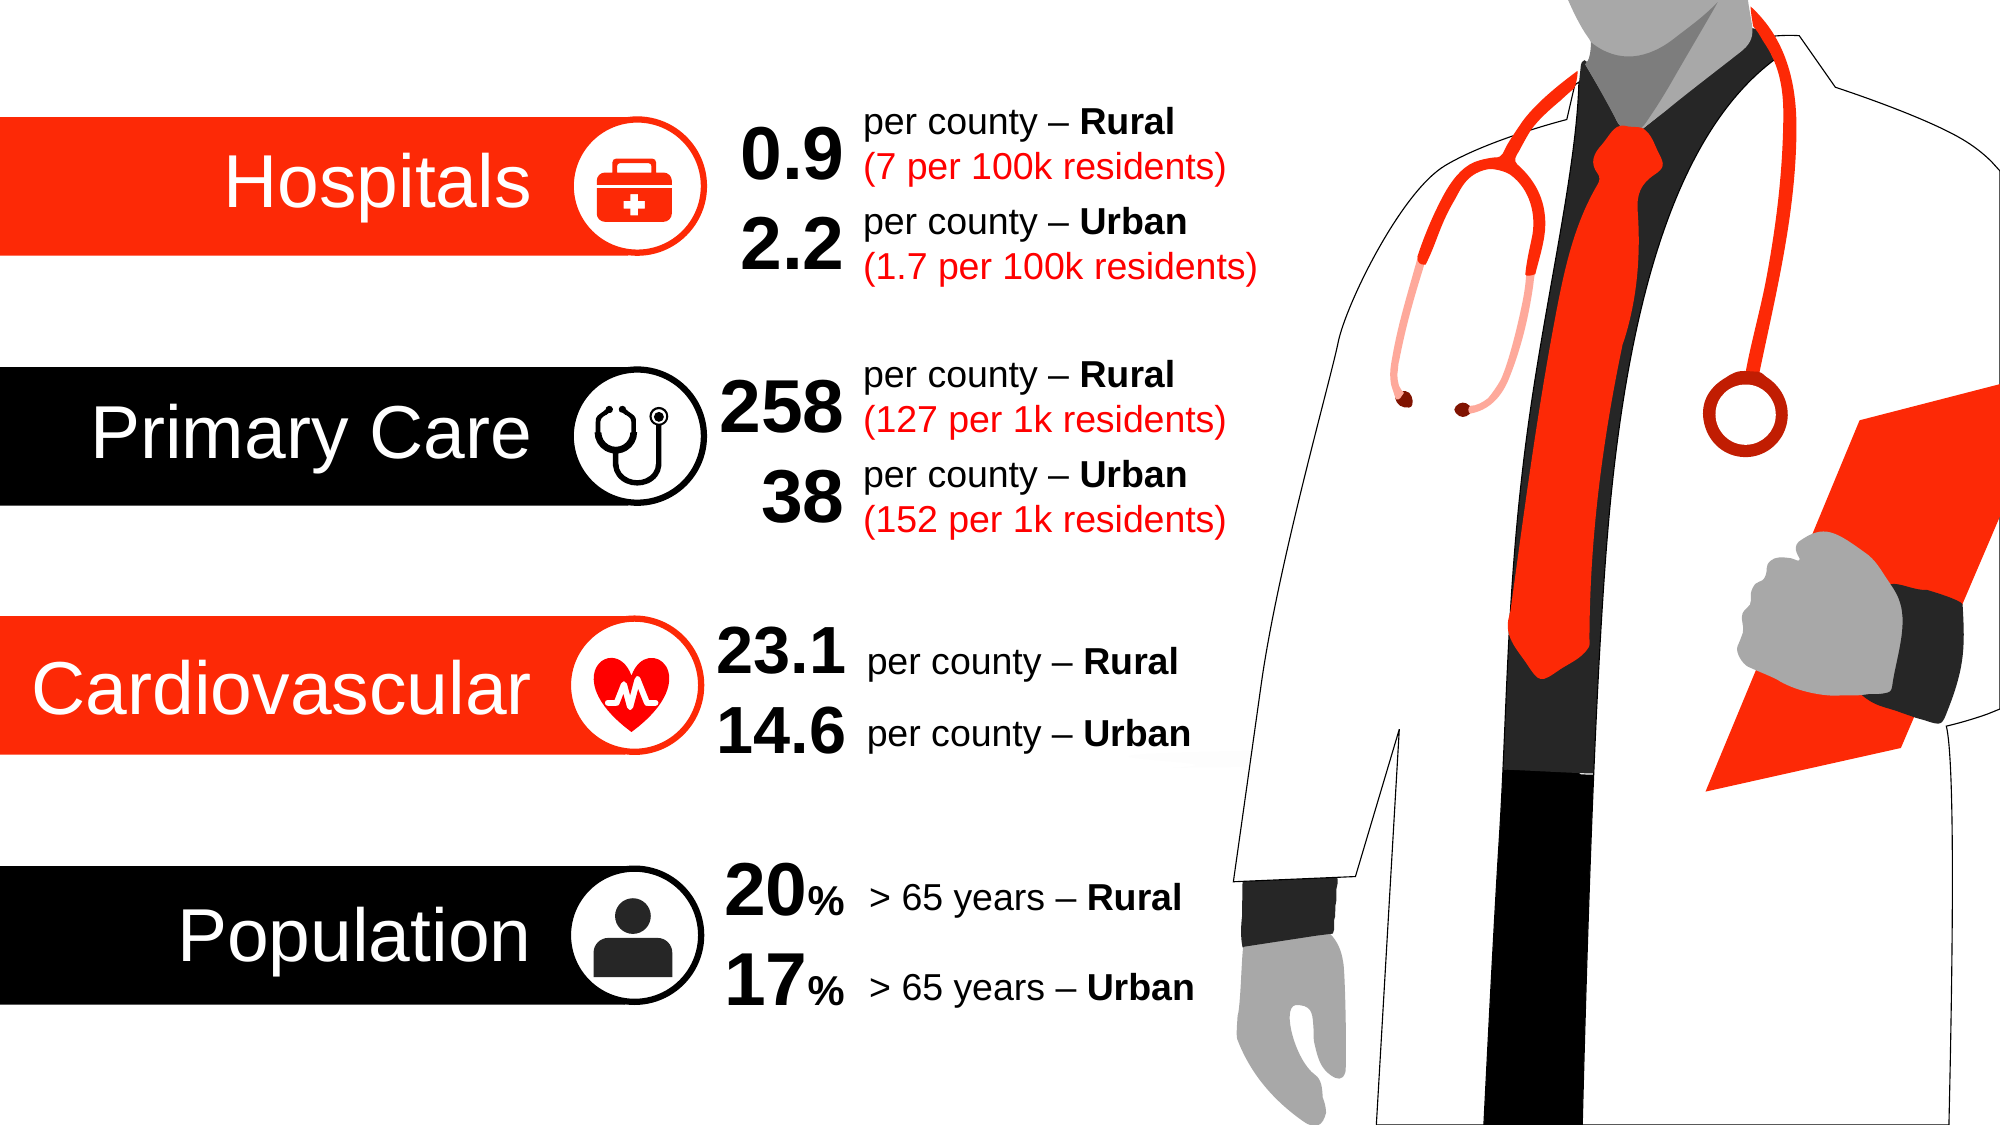

per county – Rural
(7 per 100k residents)

per county – Urban
(1.7 per 100k residents)
0.9
2.2

Hospitals

per county – Rural
(127 per 1k residents)

per county – Urban
(152 per 1k residents)
258
38

Primary Care

23.1
14.6

per county – Rural

per county – Urban
Cardiovascular

20%
17%
> 65 years – Rural

> 65 years – Urban

Population